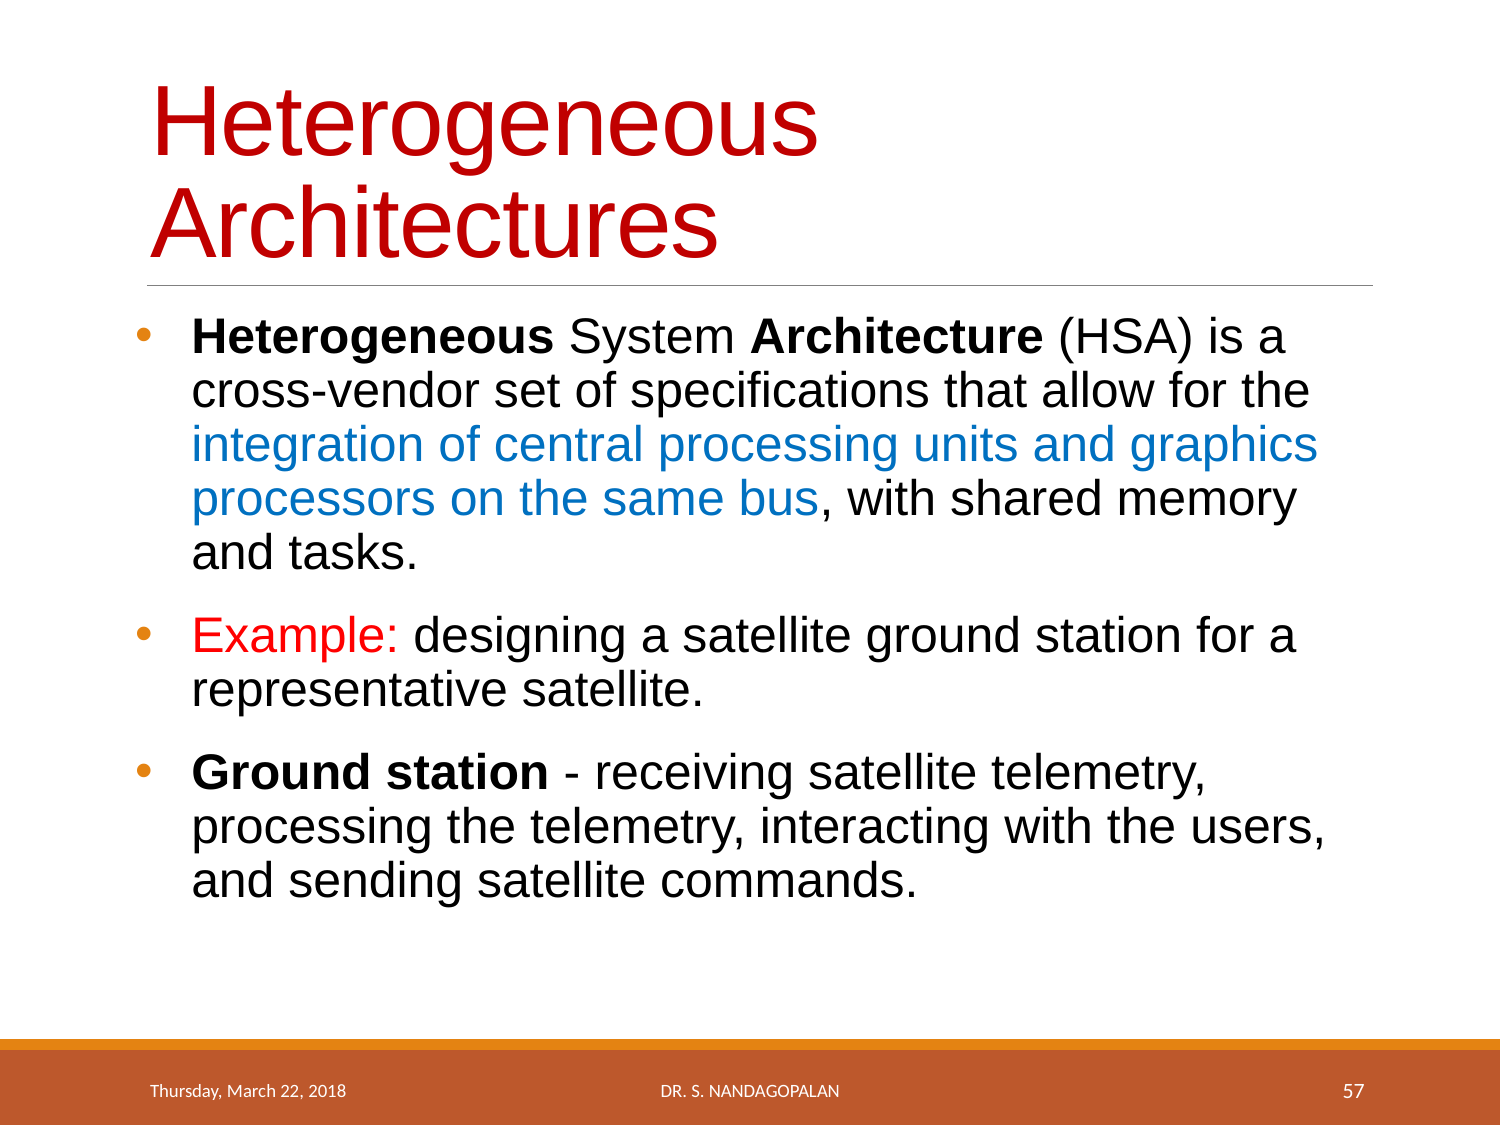

# Heterogeneous Architectures
Heterogeneous System Architecture (HSA) is a cross-vendor set of specifications that allow for the integration of central processing units and graphics processors on the same bus, with shared memory and tasks.
Example: designing a satellite ground station for a representative satellite.
Ground station - receiving satellite telemetry, processing the telemetry, interacting with the users, and sending satellite commands.
Thursday, March 22, 2018
Dr. S. Nandagopalan
57